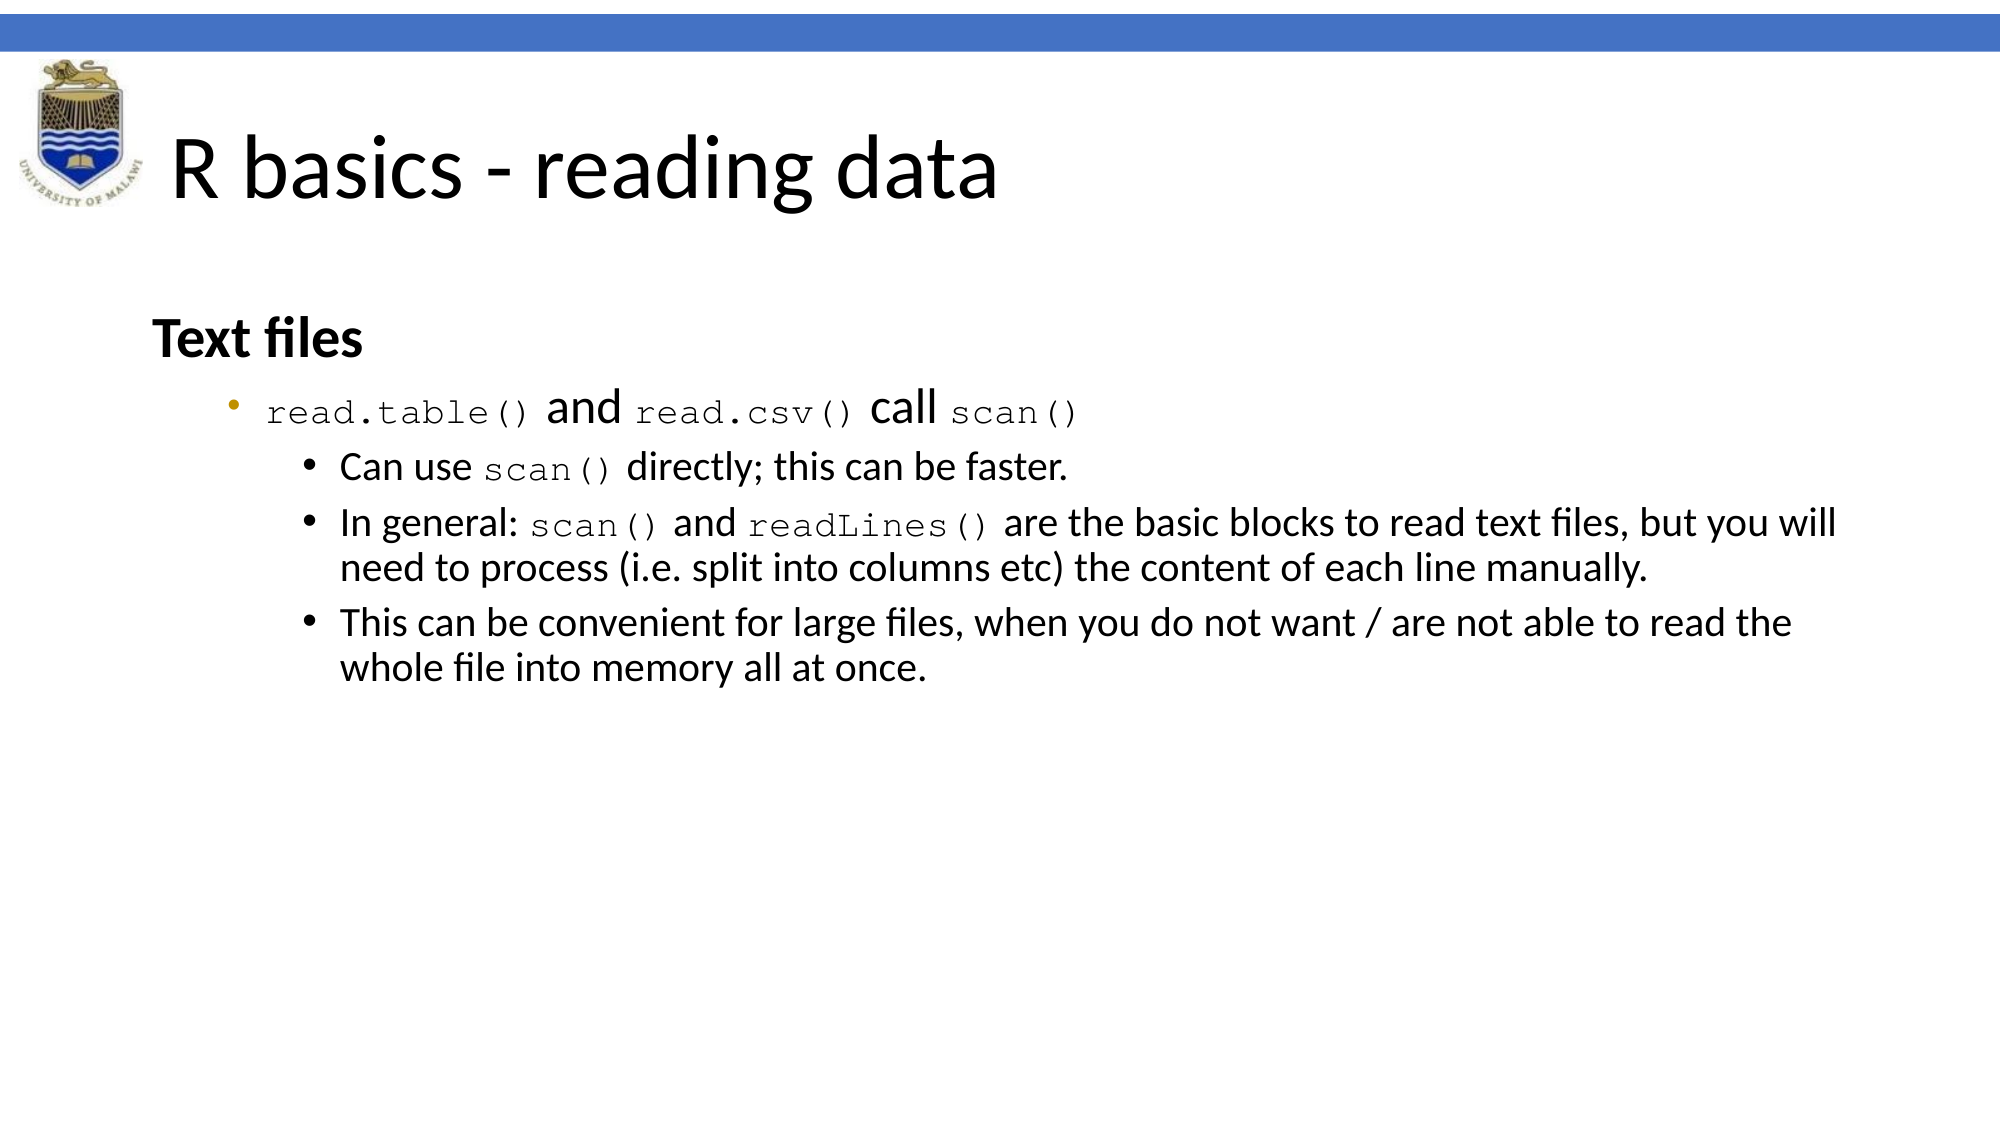

# R basics - reading data
Text files
read.table() and read.csv() call scan()
Can use scan() directly; this can be faster.
In general: scan() and readLines() are the basic blocks to read text files, but you will need to process (i.e. split into columns etc) the content of each line manually.
This can be convenient for large files, when you do not want / are not able to read the whole file into memory all at once.